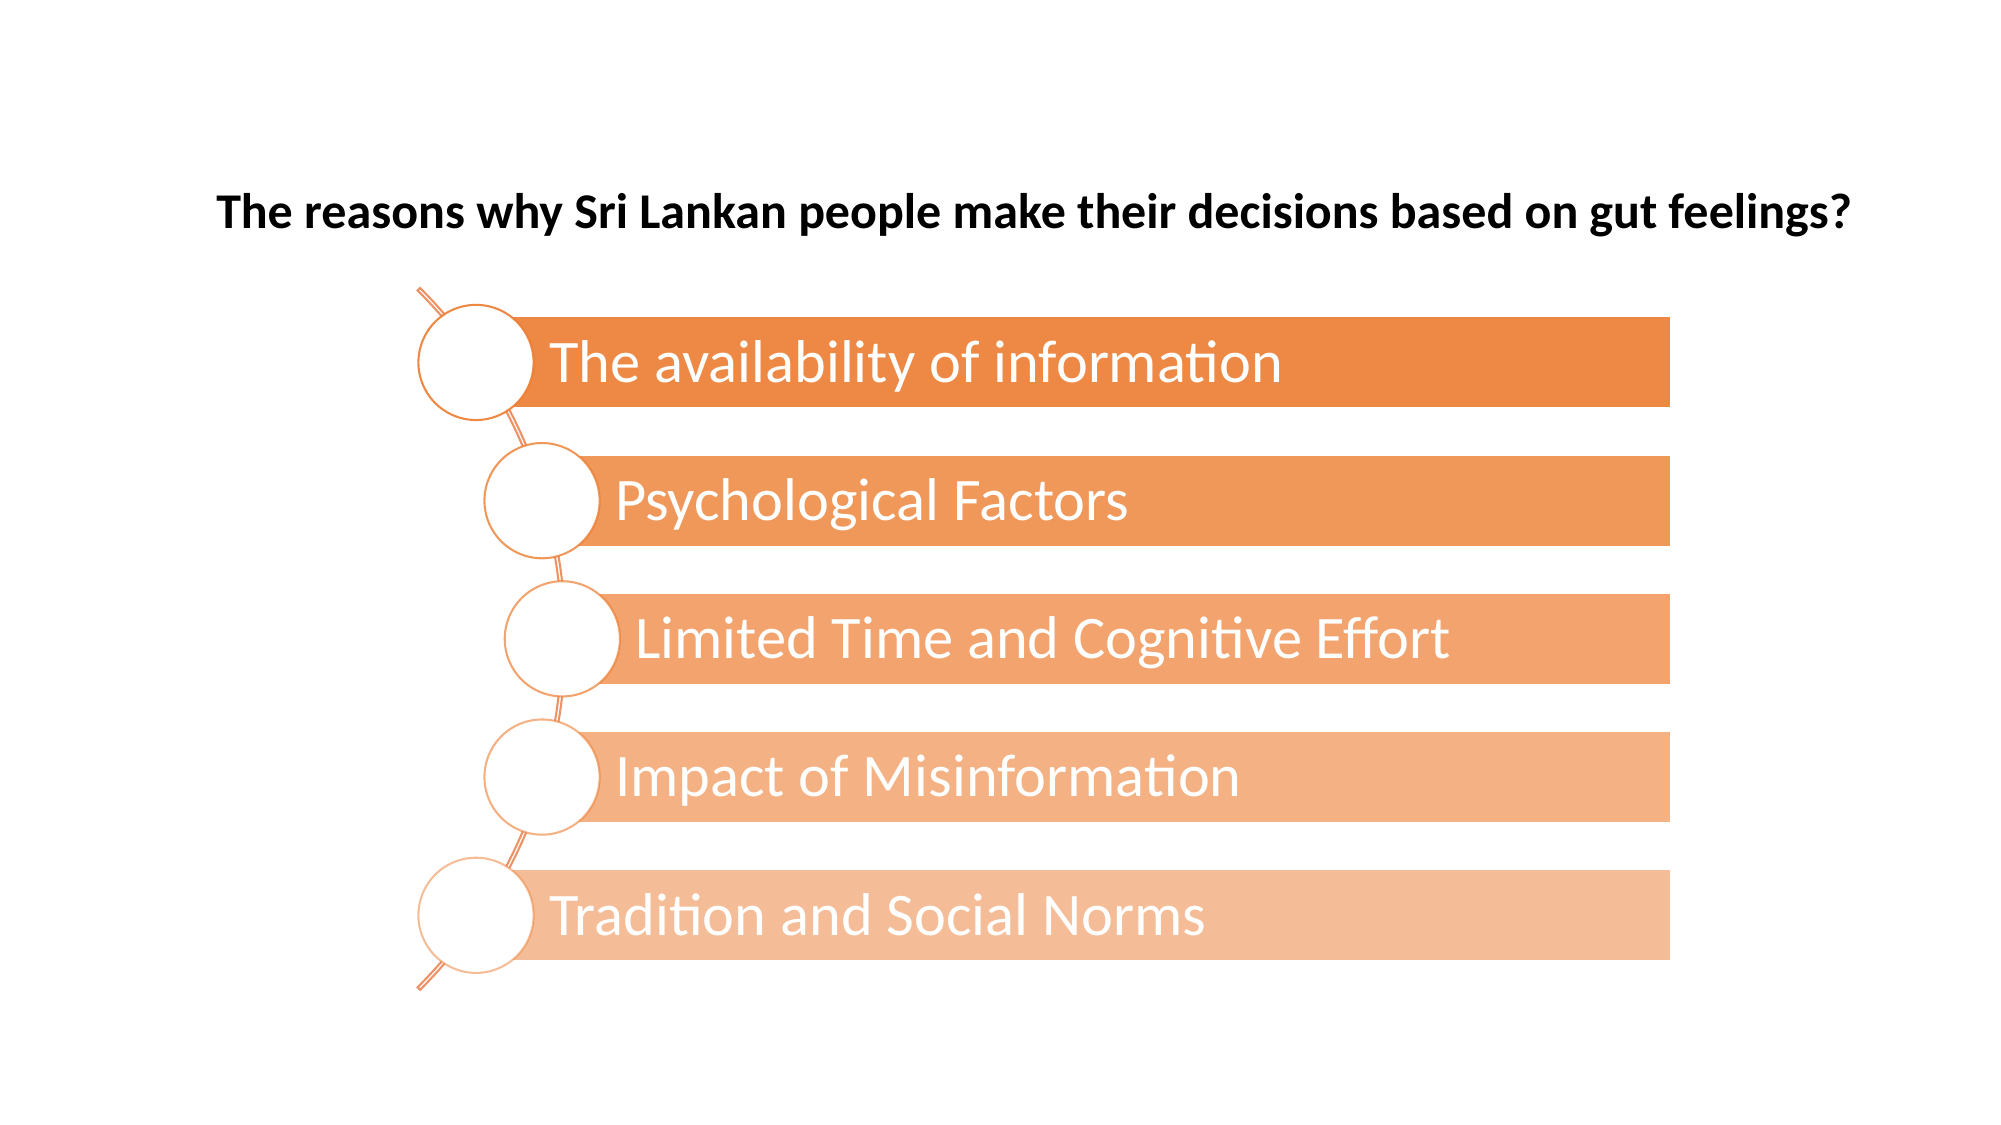

The reasons why Sri Lankan people make their decisions based on gut feelings?
The availability of information
Psychological Factors
Limited Time and Cognitive Effort
Impact of Misinformation
Tradition and Social Norms